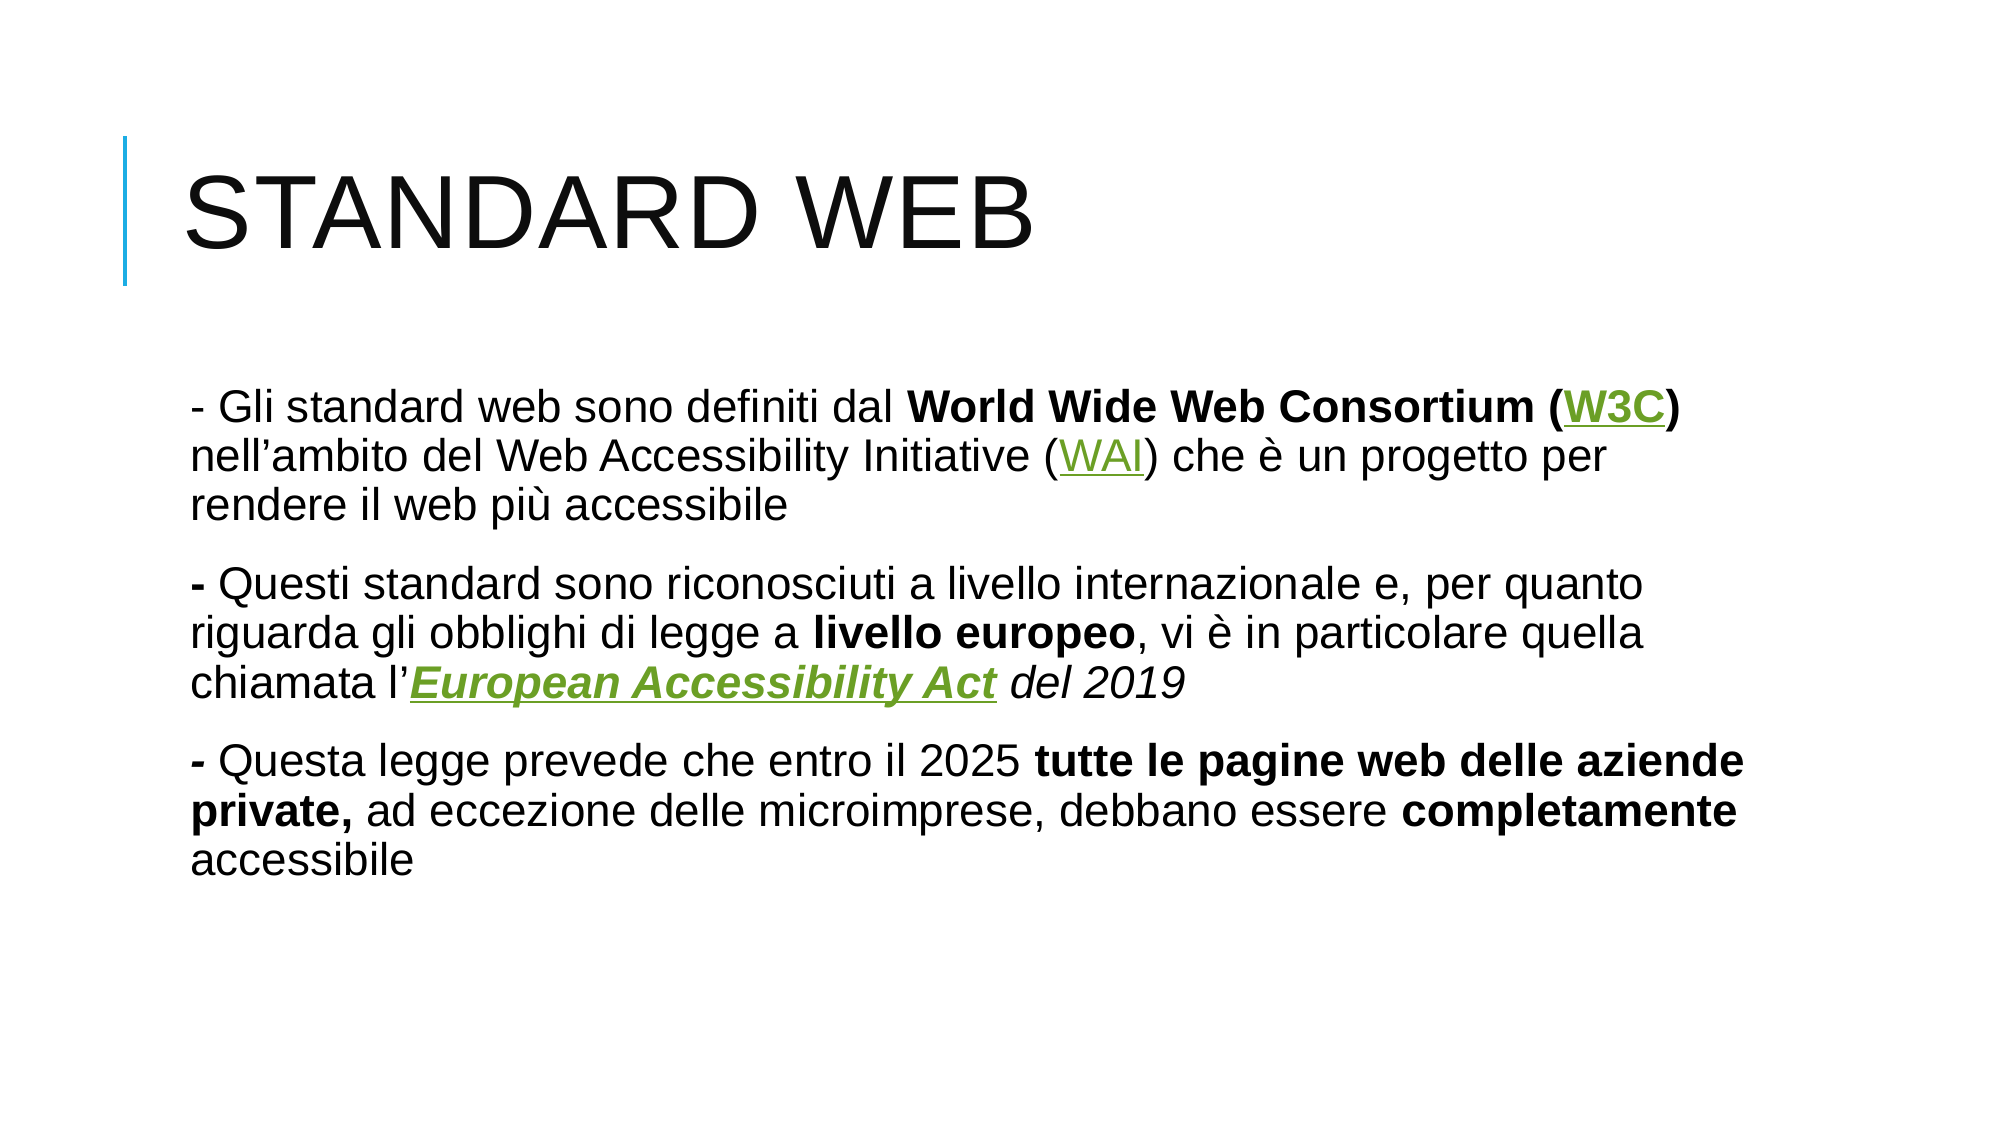

# Standard Web
- Gli standard web sono definiti dal World Wide Web Consortium (W3C) nell’ambito del Web Accessibility Initiative (WAI) che è un progetto per rendere il web più accessibile
- Questi standard sono riconosciuti a livello internazionale e, per quanto riguarda gli obblighi di legge a livello europeo, vi è in particolare quella chiamata l’European Accessibility Act del 2019
- Questa legge prevede che entro il 2025 tutte le pagine web delle aziende private, ad eccezione delle microimprese, debbano essere completamente accessibile